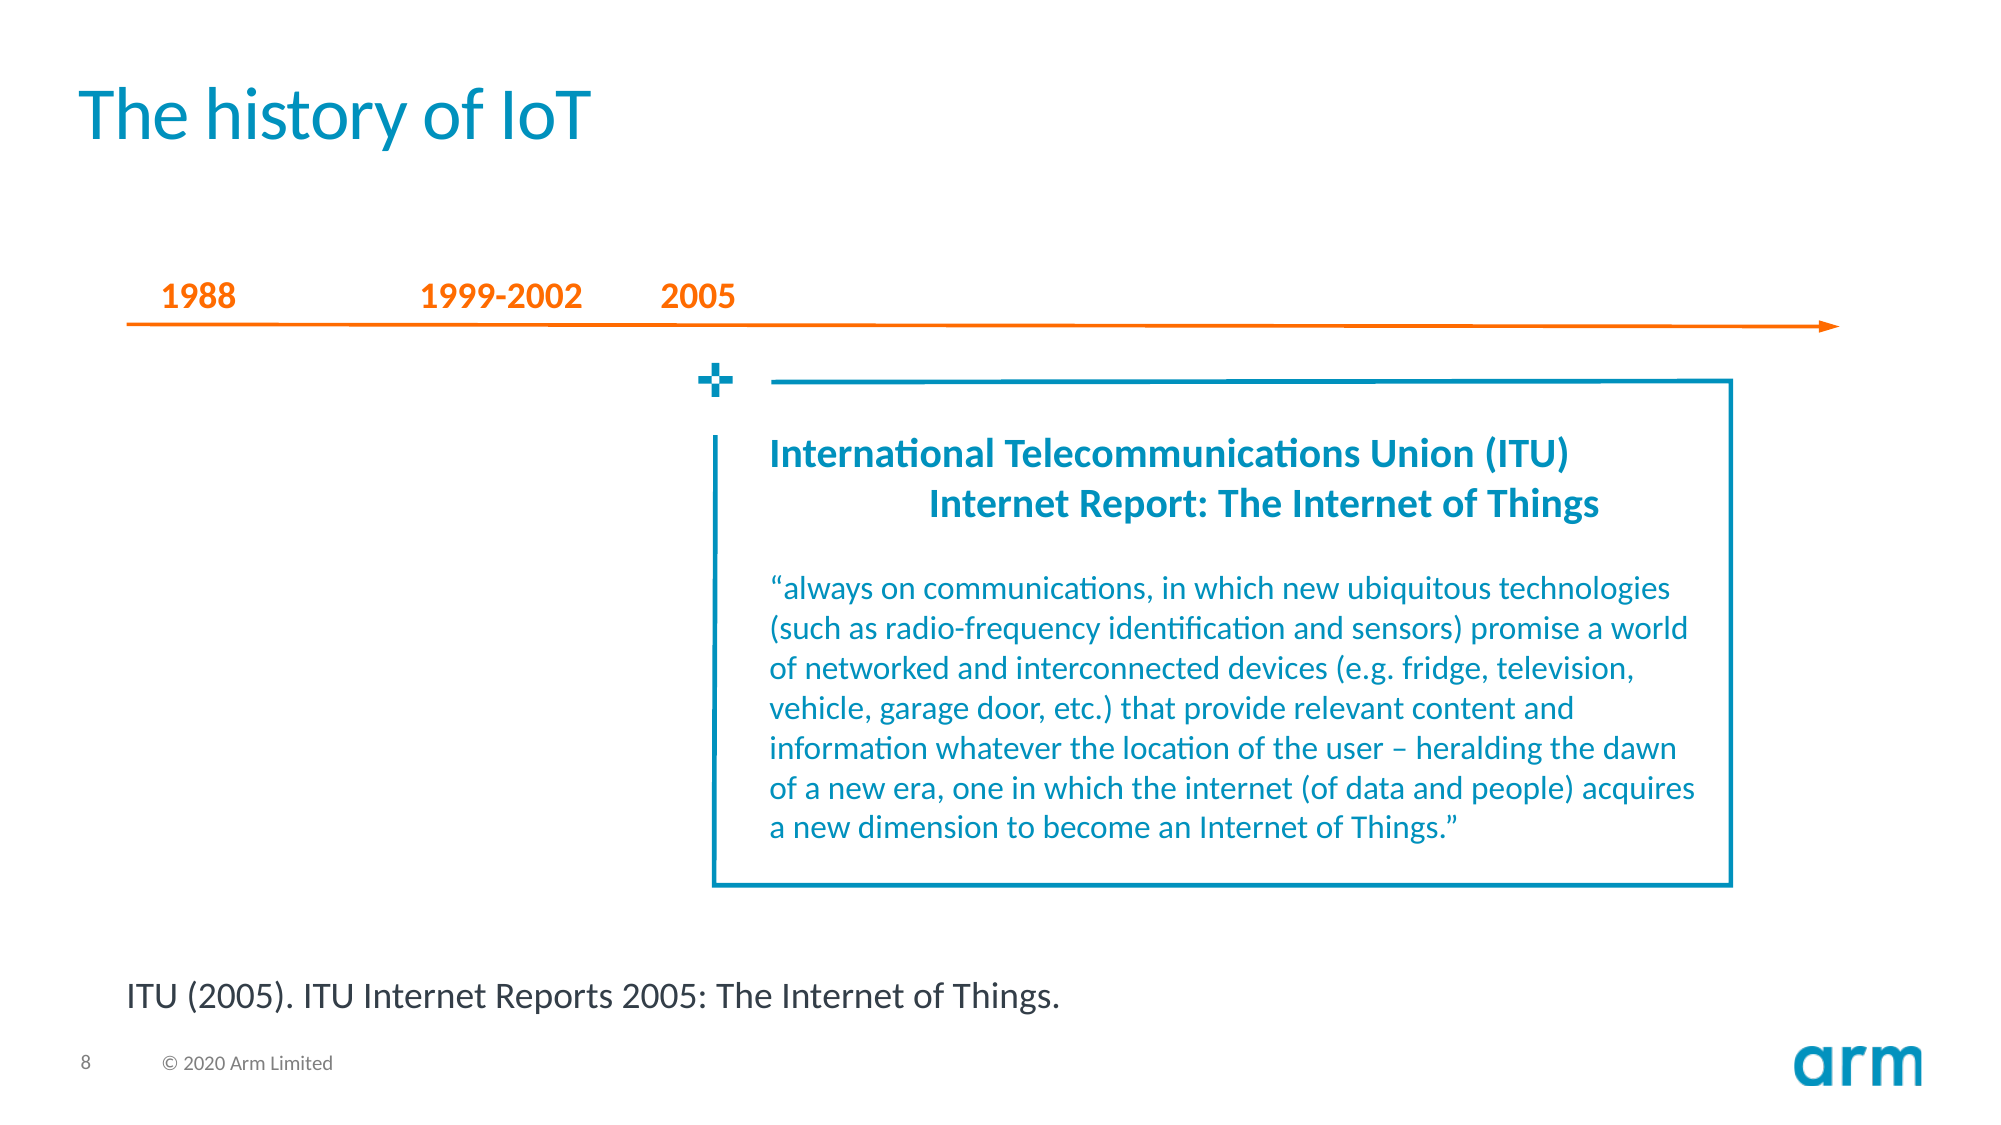

# The history of IoT
1988
1999-2002
2005

International Telecommunications Union (ITU)		 Internet Report: The Internet of Things

“always on communications, in which new ubiquitous technologies (such as radio-frequency identification and sensors) promise a world of networked and interconnected devices (e.g. fridge, television, vehicle, garage door, etc.) that provide relevant content and information whatever the location of the user – heralding the dawn of a new era, one in which the internet (of data and people) acquires a new dimension to become an Internet of Things.”

ITU (2005). ITU Internet Reports 2005: The Internet of Things.